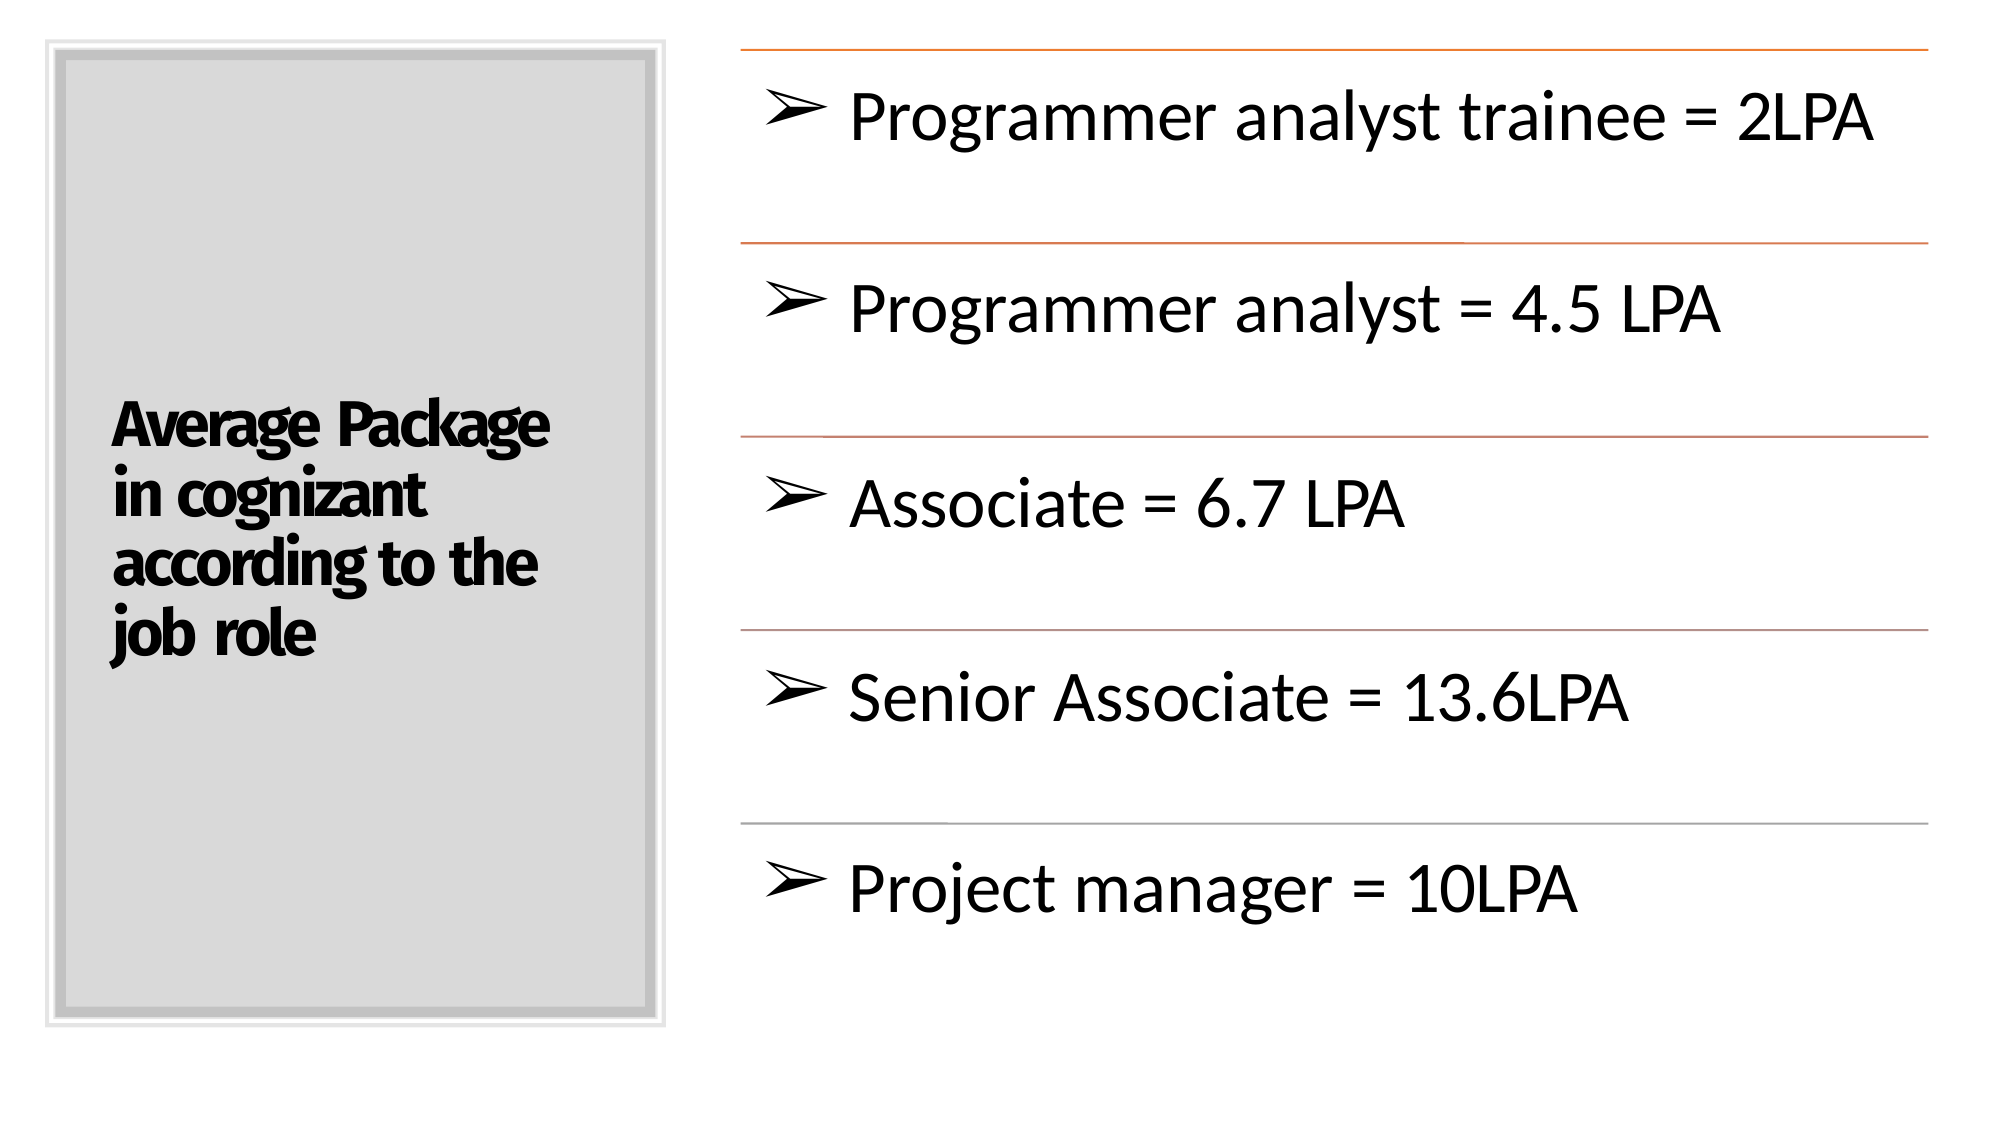

Programmer analyst trainee = 2LPA

Programmer analyst = 4.5 LPA

Average Package  in cognizant  according to the  job role

Associate = 6.7 LPA

Senior Associate = 13.6LPA

Project manager = 10LPA